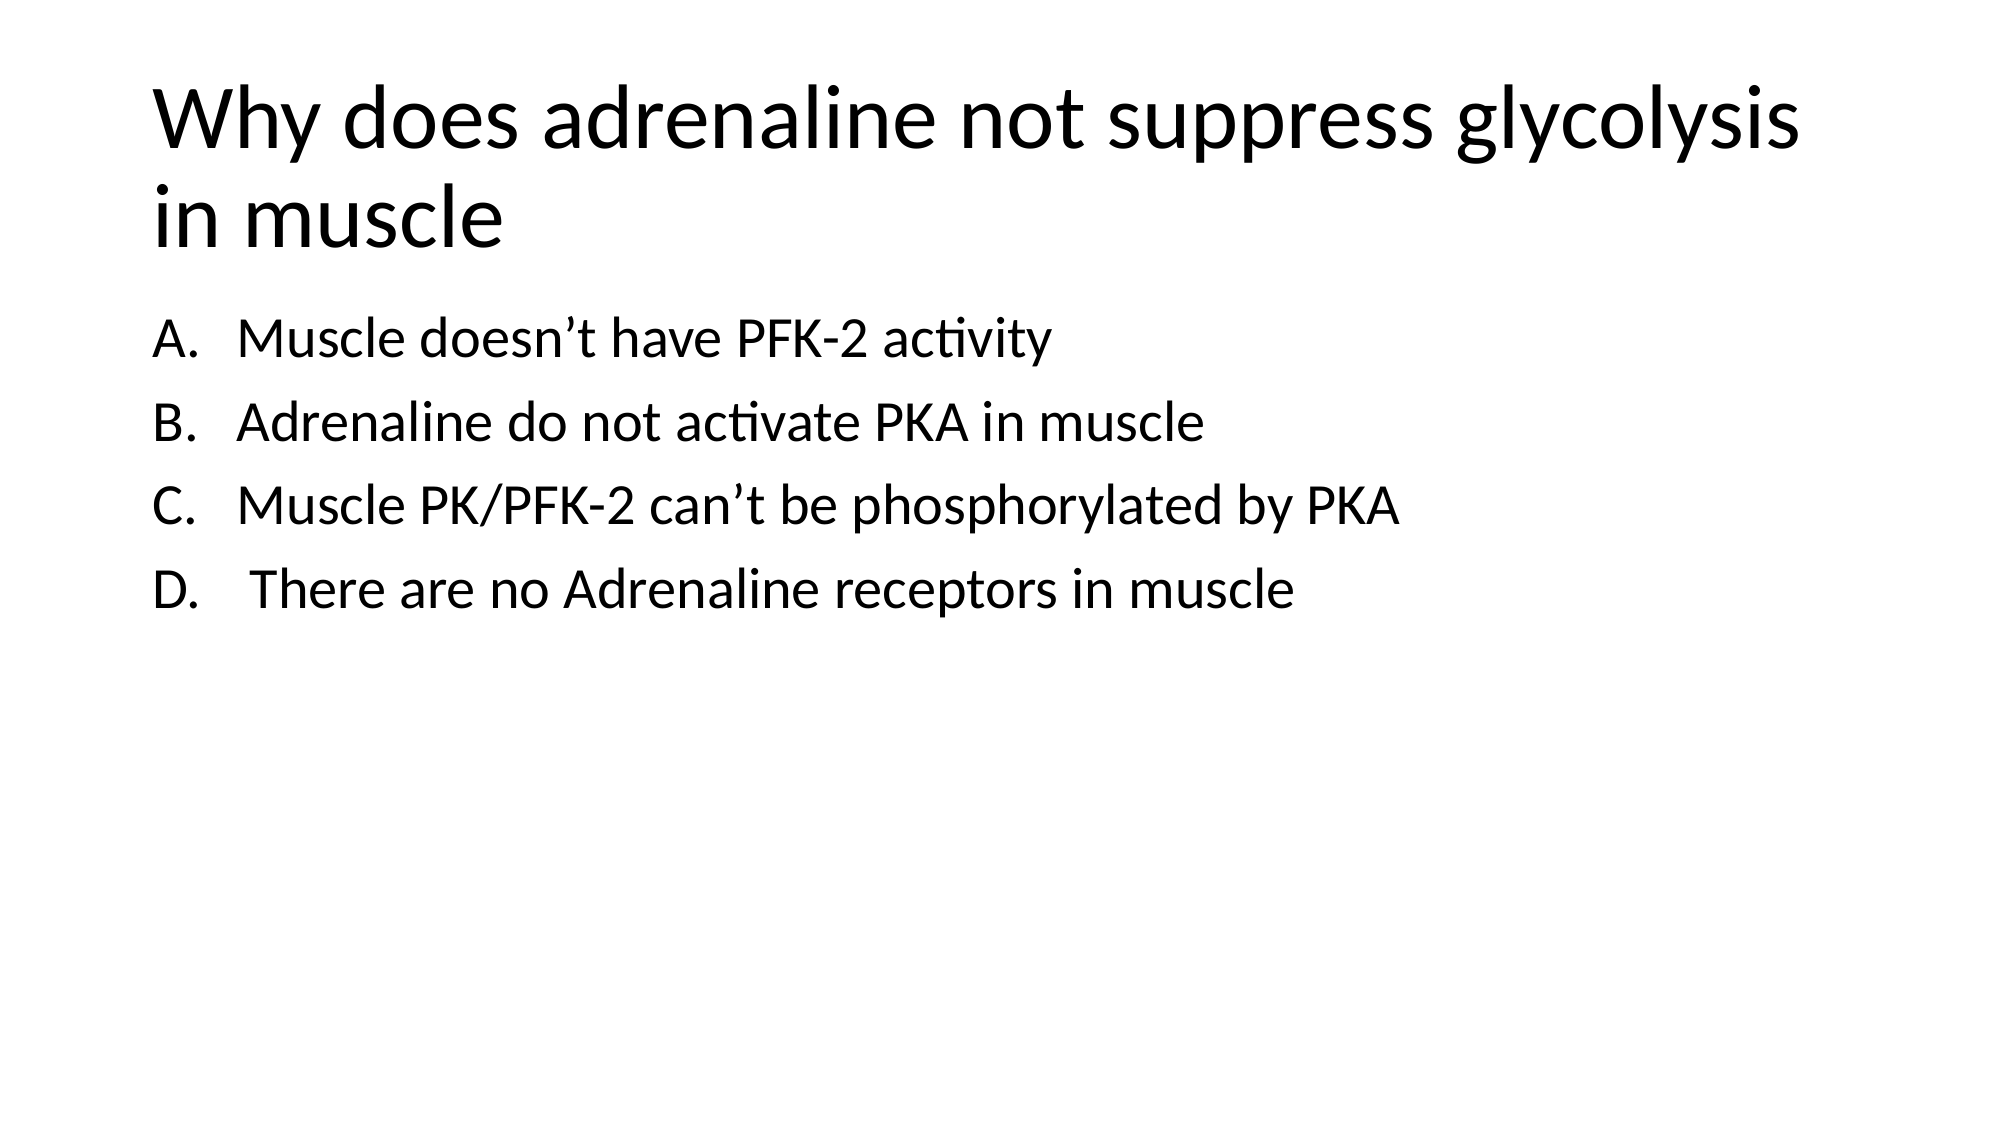

# Why does adrenaline not suppress glycolysis in muscle
Muscle doesn’t have PFK-2 activity
Adrenaline do not activate PKA in muscle
Muscle PK/PFK-2 can’t be phosphorylated by PKA
 There are no Adrenaline receptors in muscle